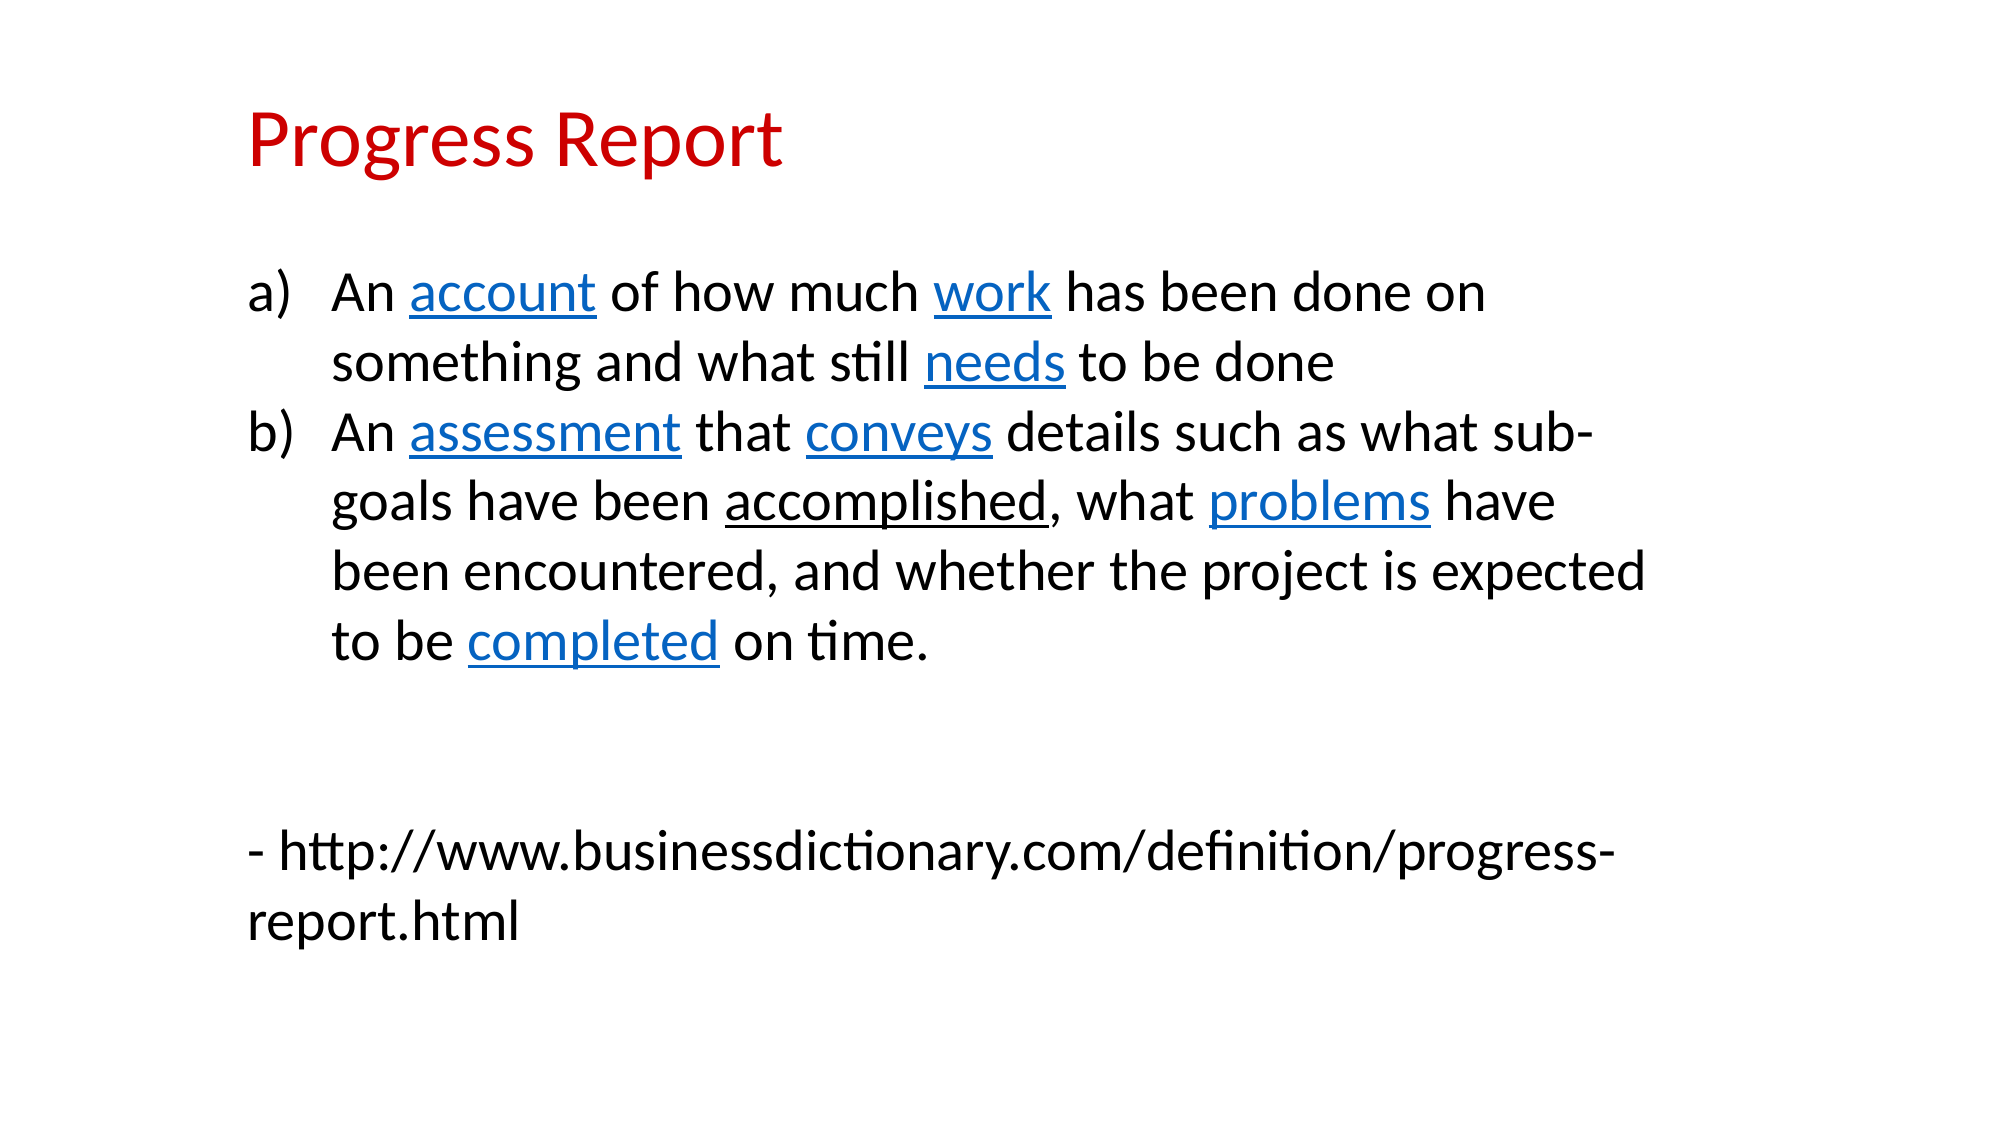

Progress Report

An account of how much work has been done on something and what still needs to be done
An assessment that conveys details such as what sub-goals have been accomplished, what problems have been encountered, and whether the project is expected to be completed on time.
- http://www.businessdictionary.com/definition/progress-report.html